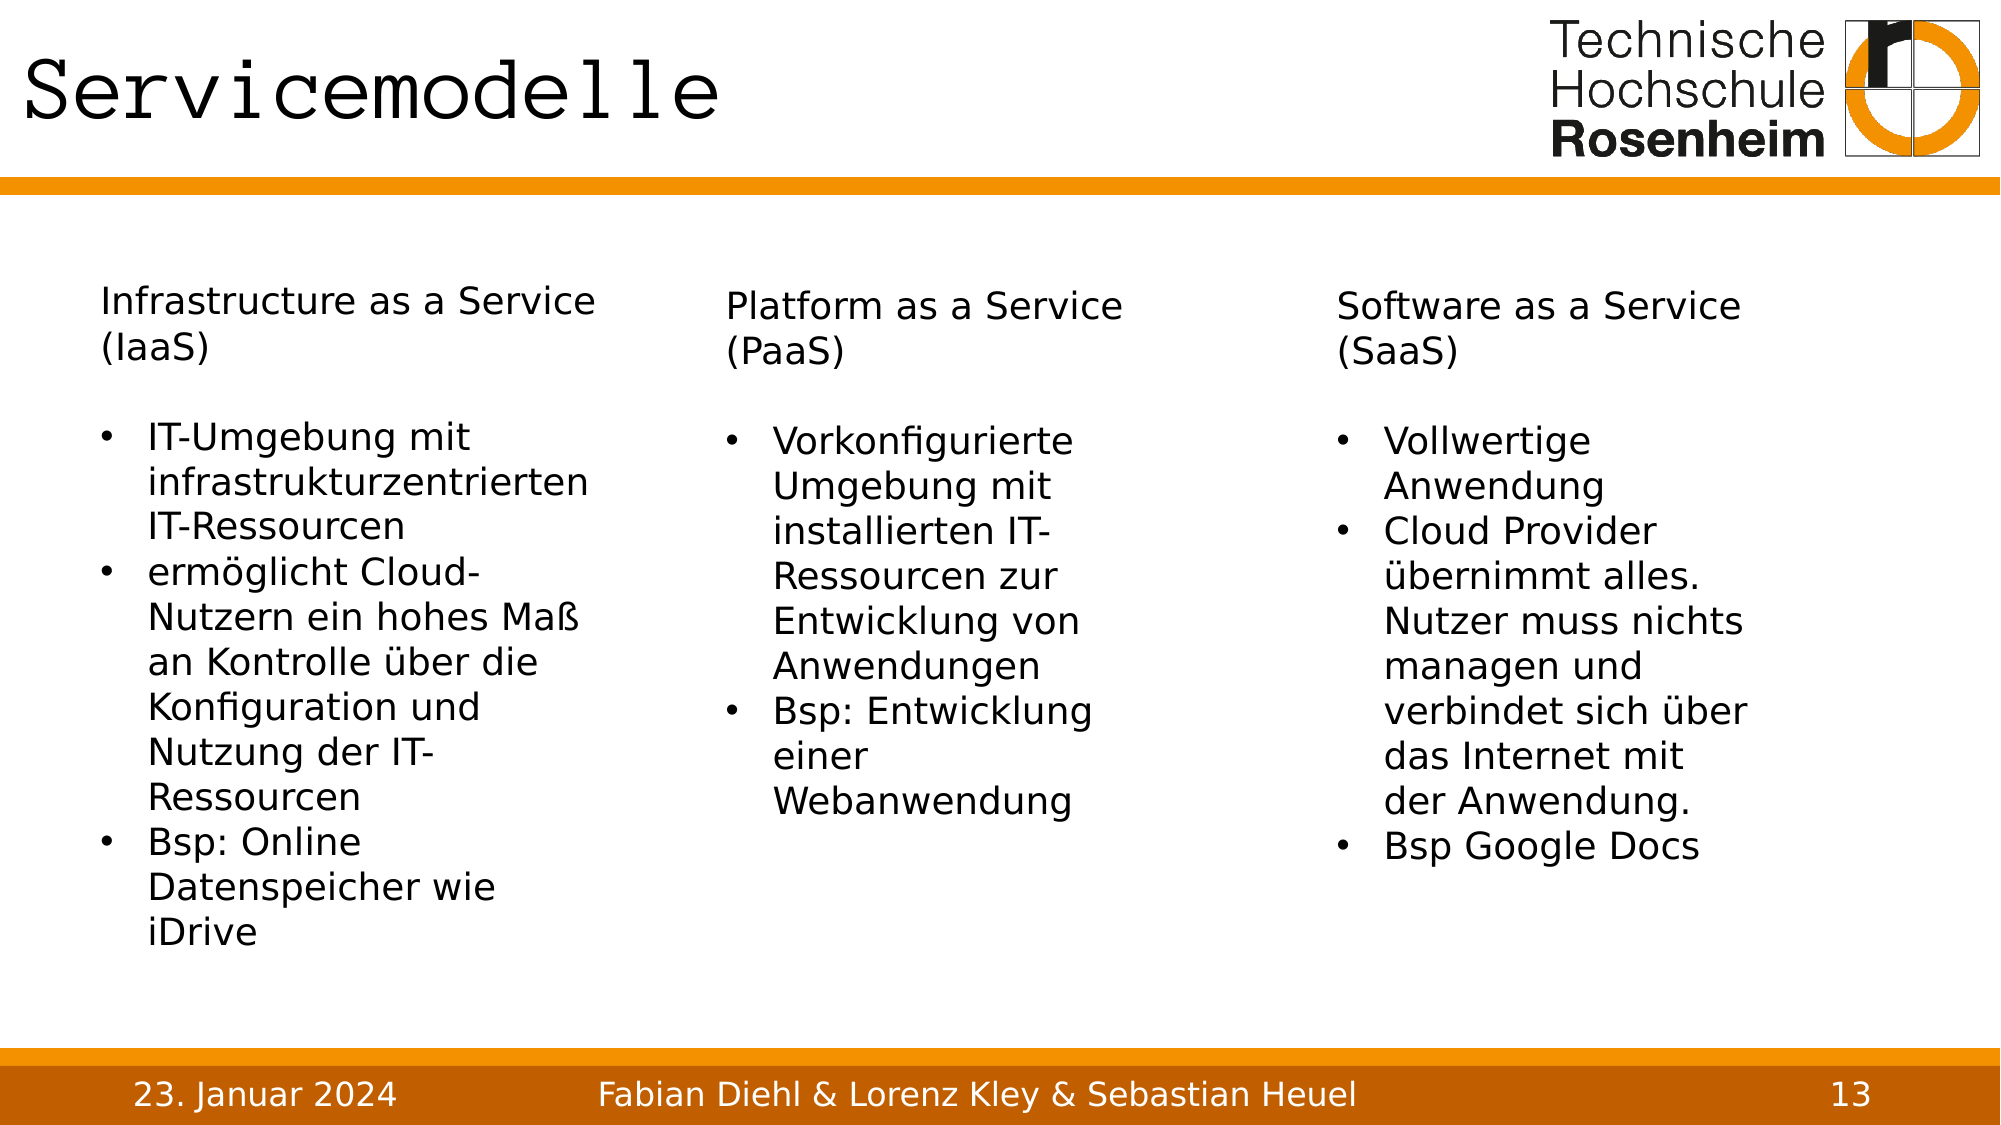

# Servicemodelle
Infrastructure as a Service
(IaaS)

IT-Umgebung mit infrastrukturzentrierten IT-Ressourcen
ermöglicht Cloud-Nutzern ein hohes Maß an Kontrolle über die Konfiguration und Nutzung der IT-Ressourcen
Bsp: Online Datenspeicher wie iDrive
Platform as a Service
(PaaS)

Vorkonfigurierte Umgebung mit installierten IT-Ressourcen zur Entwicklung von Anwendungen
Bsp: Entwicklung einer Webanwendung
Software as a Service
(SaaS)

Vollwertige Anwendung
Cloud Provider übernimmt alles. Nutzer muss nichts managen und verbindet sich über das Internet mit der Anwendung.
Bsp Google Docs
23. Januar 2024
Fabian Diehl & Lorenz Kley & Sebastian Heuel
13